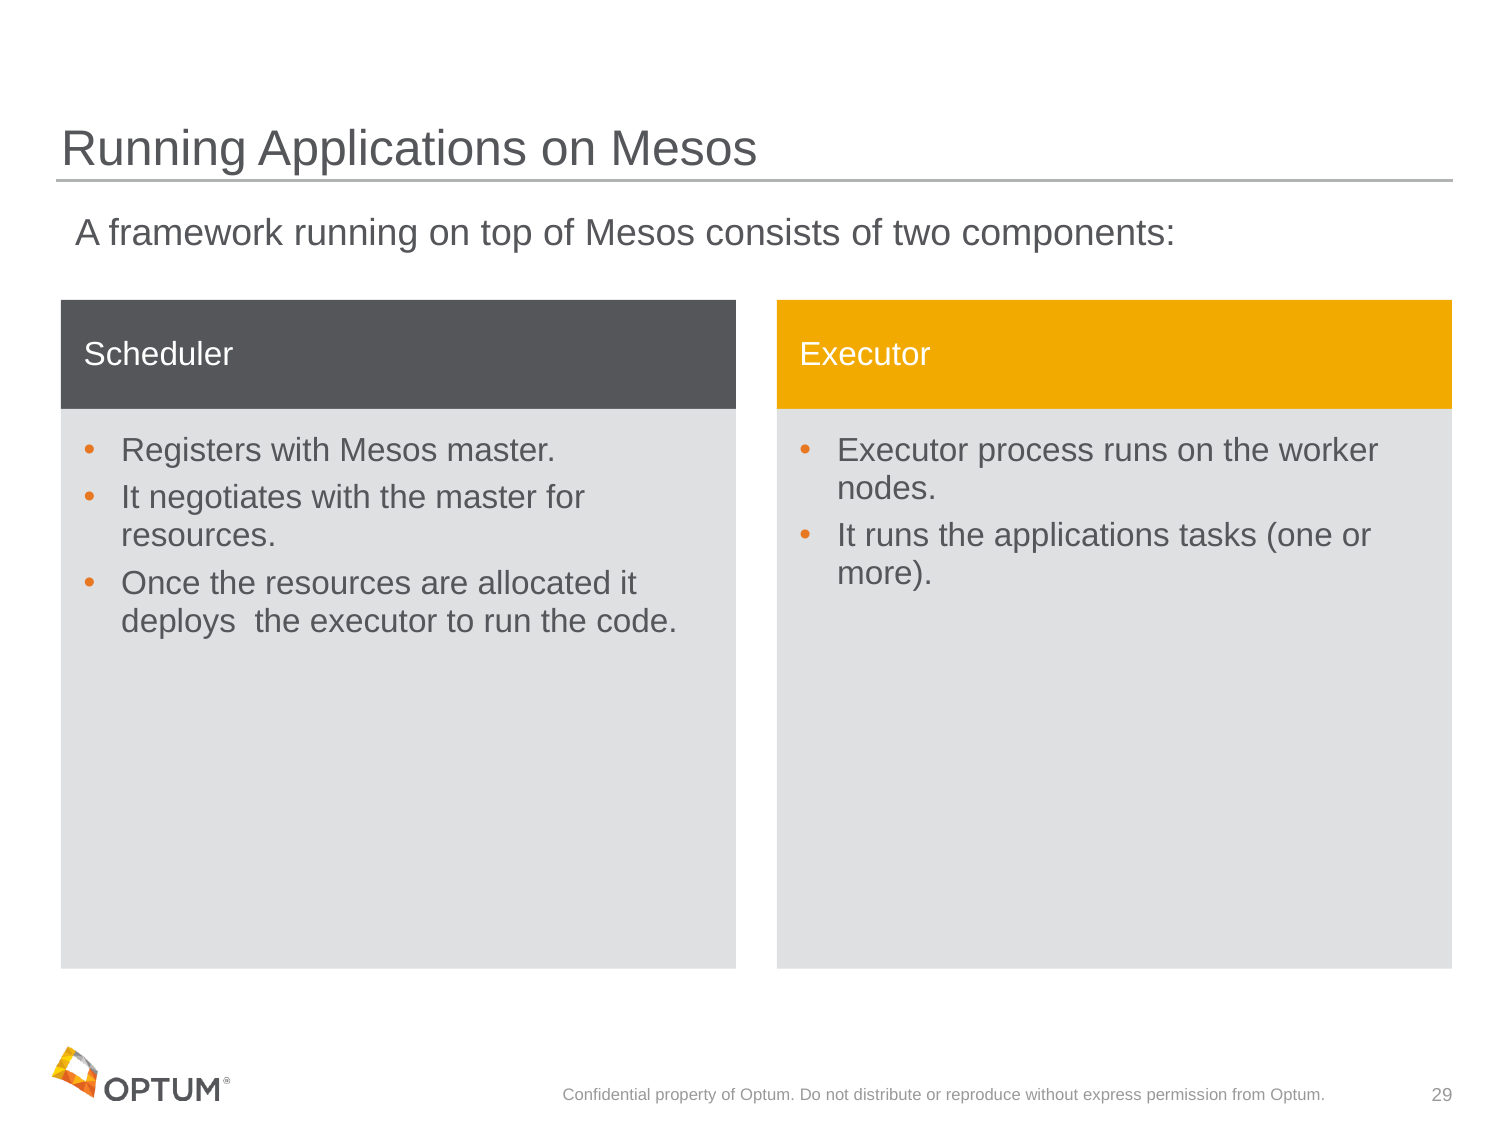

# Running Applications on Mesos
A framework running on top of Mesos consists of two components:
Executor
Scheduler
Registers with Mesos master.
It negotiates with the master for resources.
Once the resources are allocated it deploys  the executor to run the code.
Executor process runs on the worker nodes.
It runs the applications tasks (one or more).

Confidential property of Optum. Do not distribute or reproduce without express permission from Optum.
29